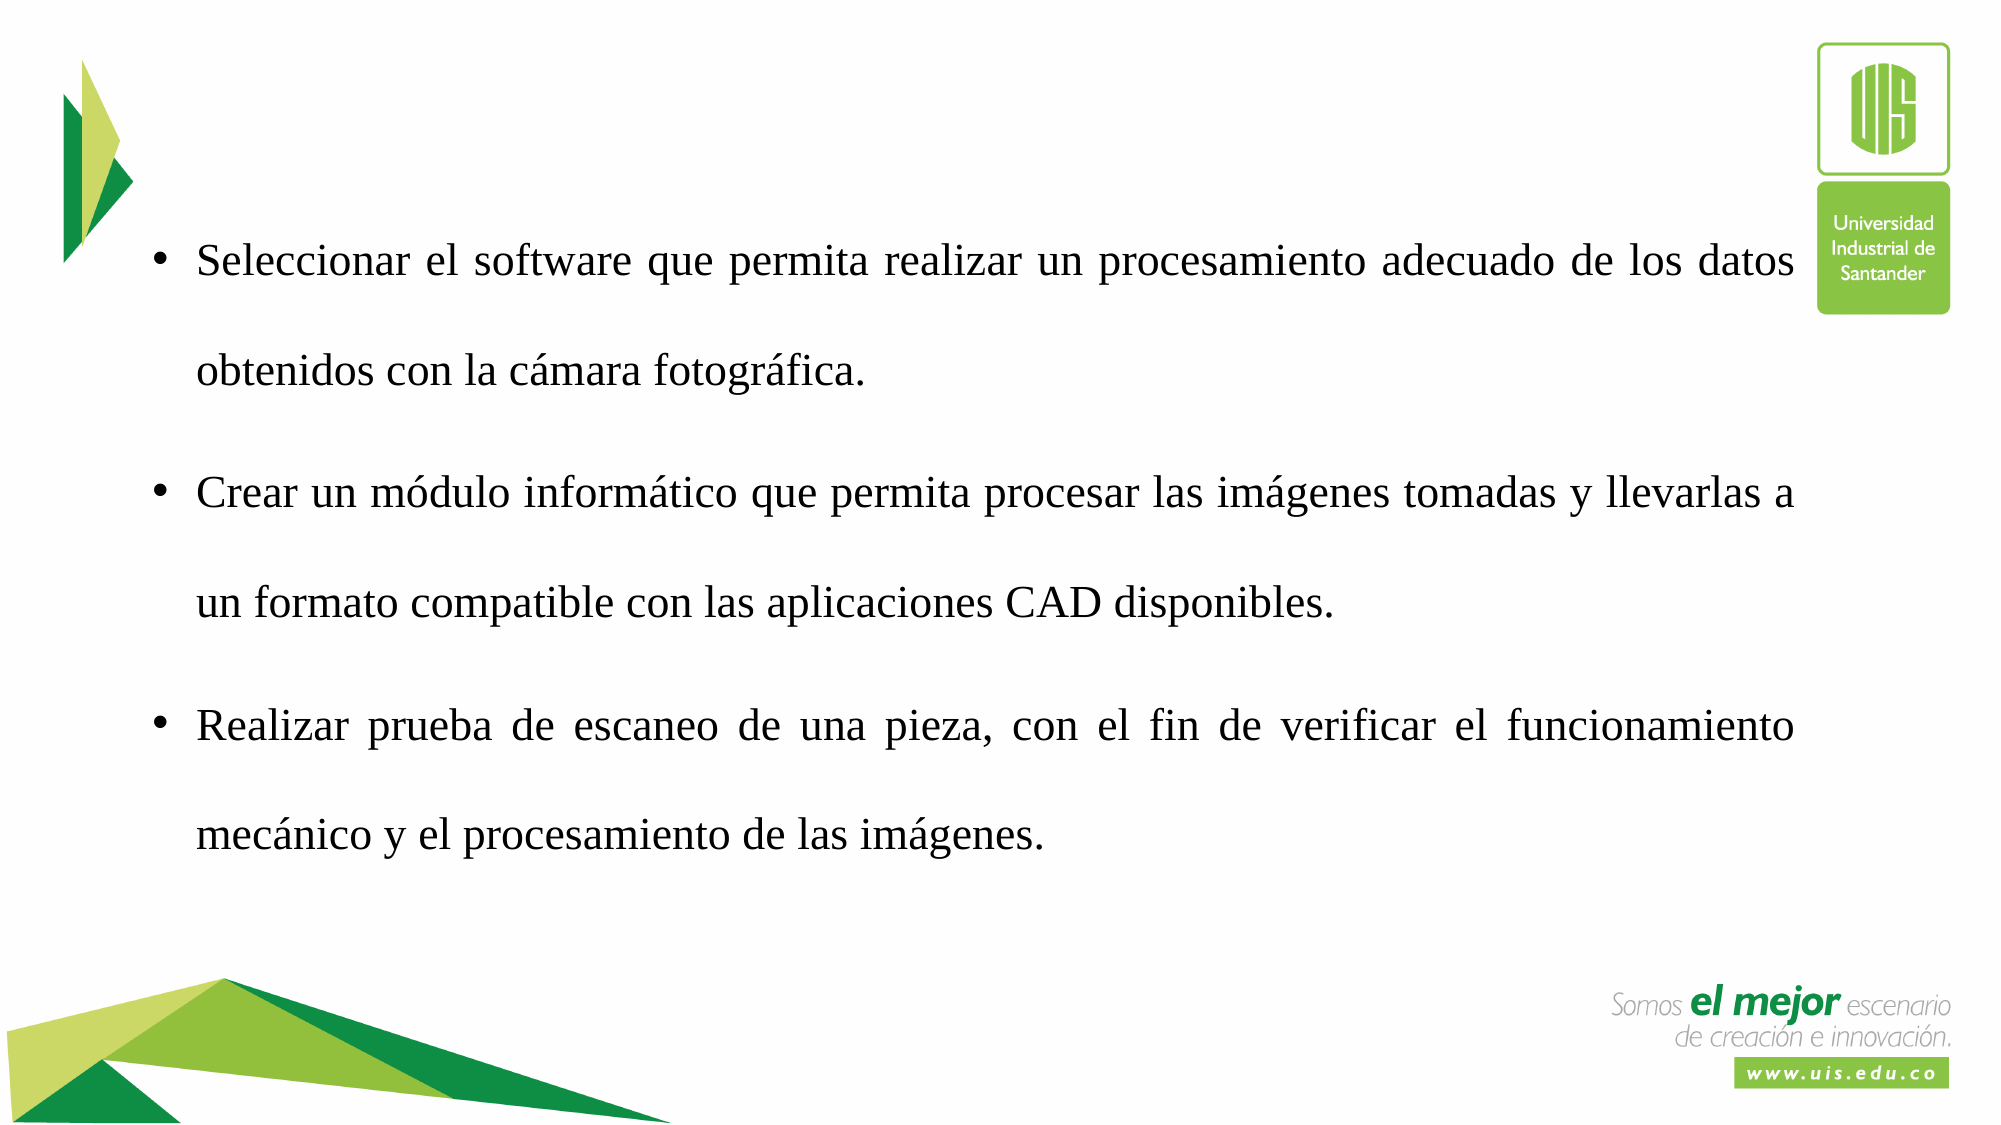

Seleccionar el software que permita realizar un procesamiento adecuado de los datos obtenidos con la cámara fotográfica.
Crear un módulo informático que permita procesar las imágenes tomadas y llevarlas a un formato compatible con las aplicaciones CAD disponibles.
Realizar prueba de escaneo de una pieza, con el fin de verificar el funcionamiento mecánico y el procesamiento de las imágenes.